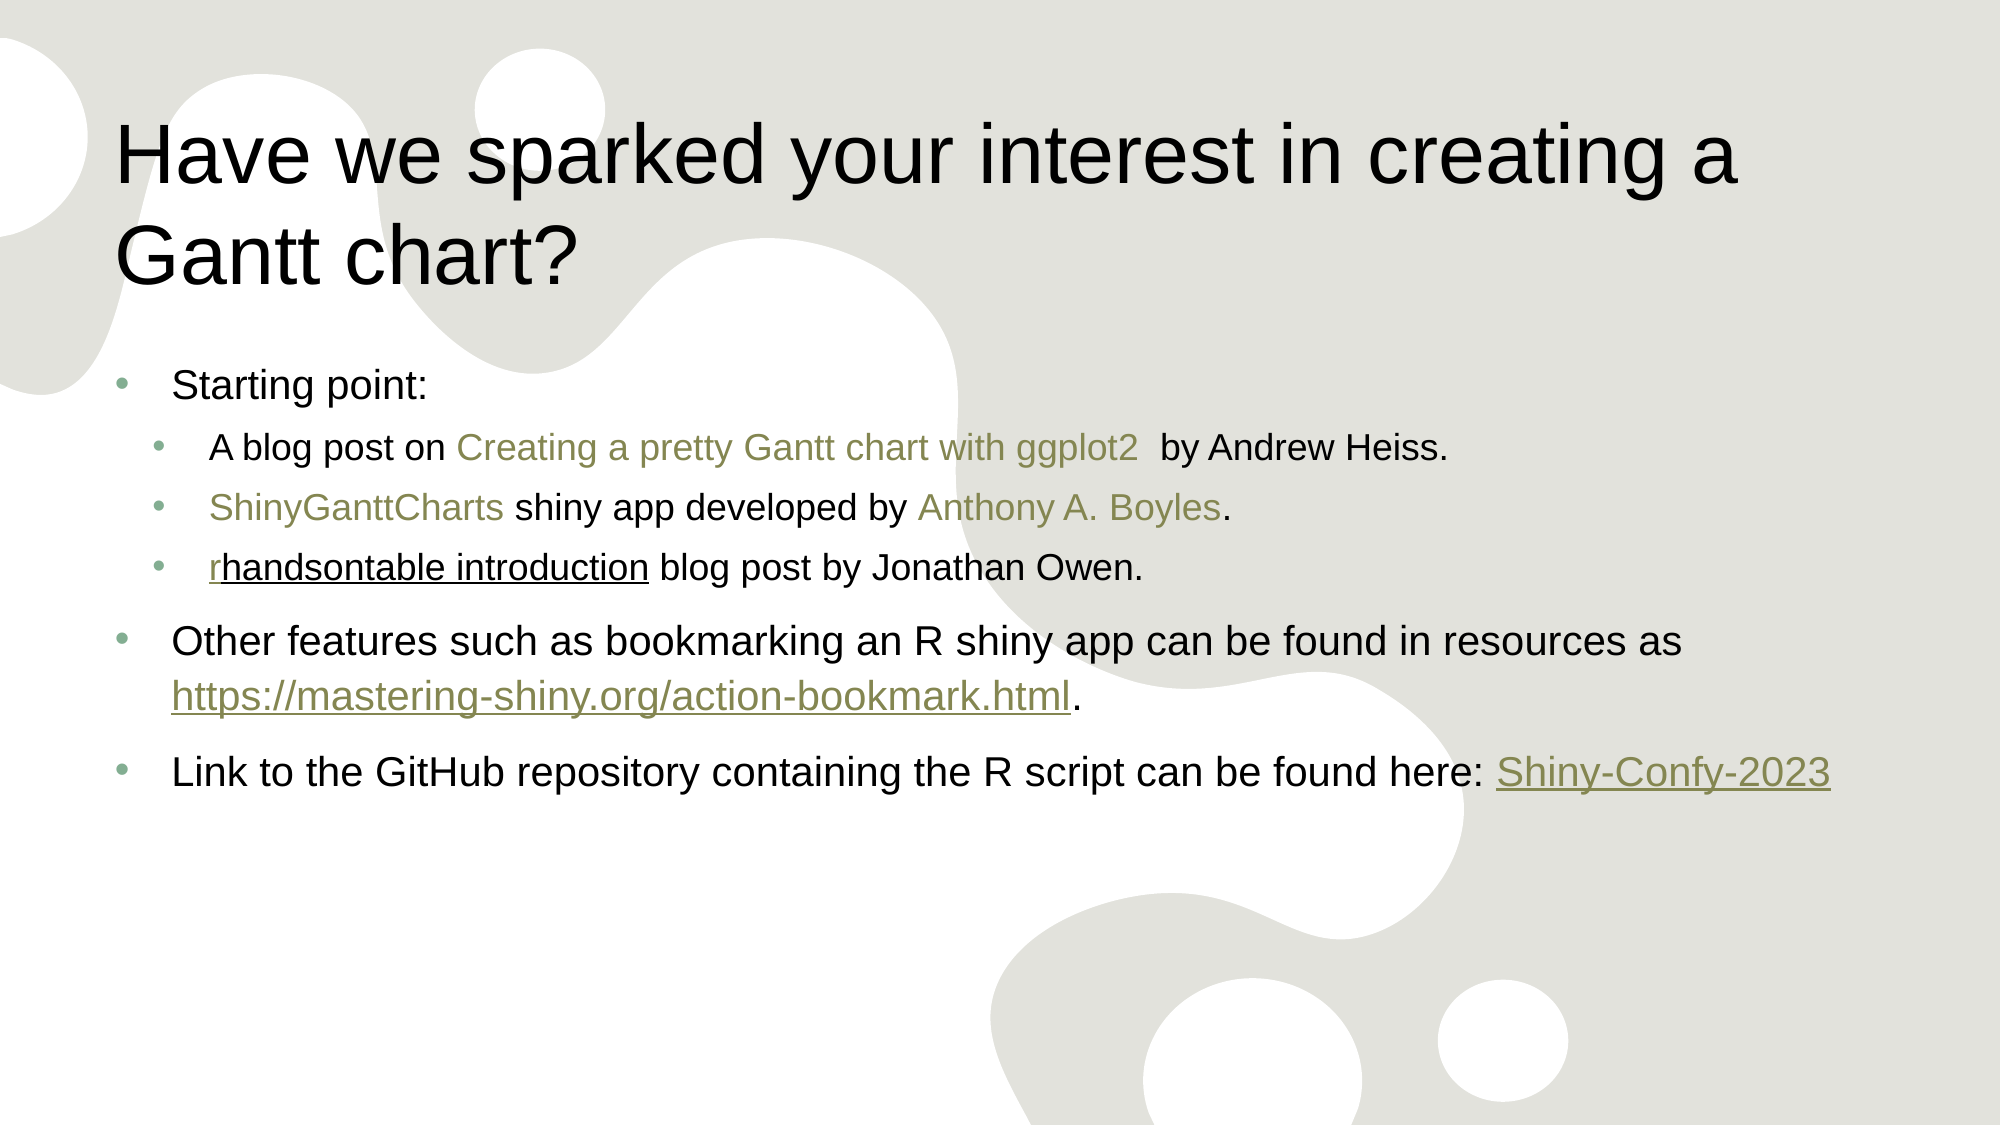

# Have we sparked your interest in creating a Gantt chart?
Starting point:
A blog post on Creating a pretty Gantt chart with ggplot2  by Andrew Heiss.
ShinyGanttCharts shiny app developed by Anthony A. Boyles.
rhandsontable introduction blog post by Jonathan Owen.
Other features such as bookmarking an R shiny app can be found in resources as https://mastering-shiny.org/action-bookmark.html.
Link to the GitHub repository containing the R script can be found here: Shiny-Confy-2023